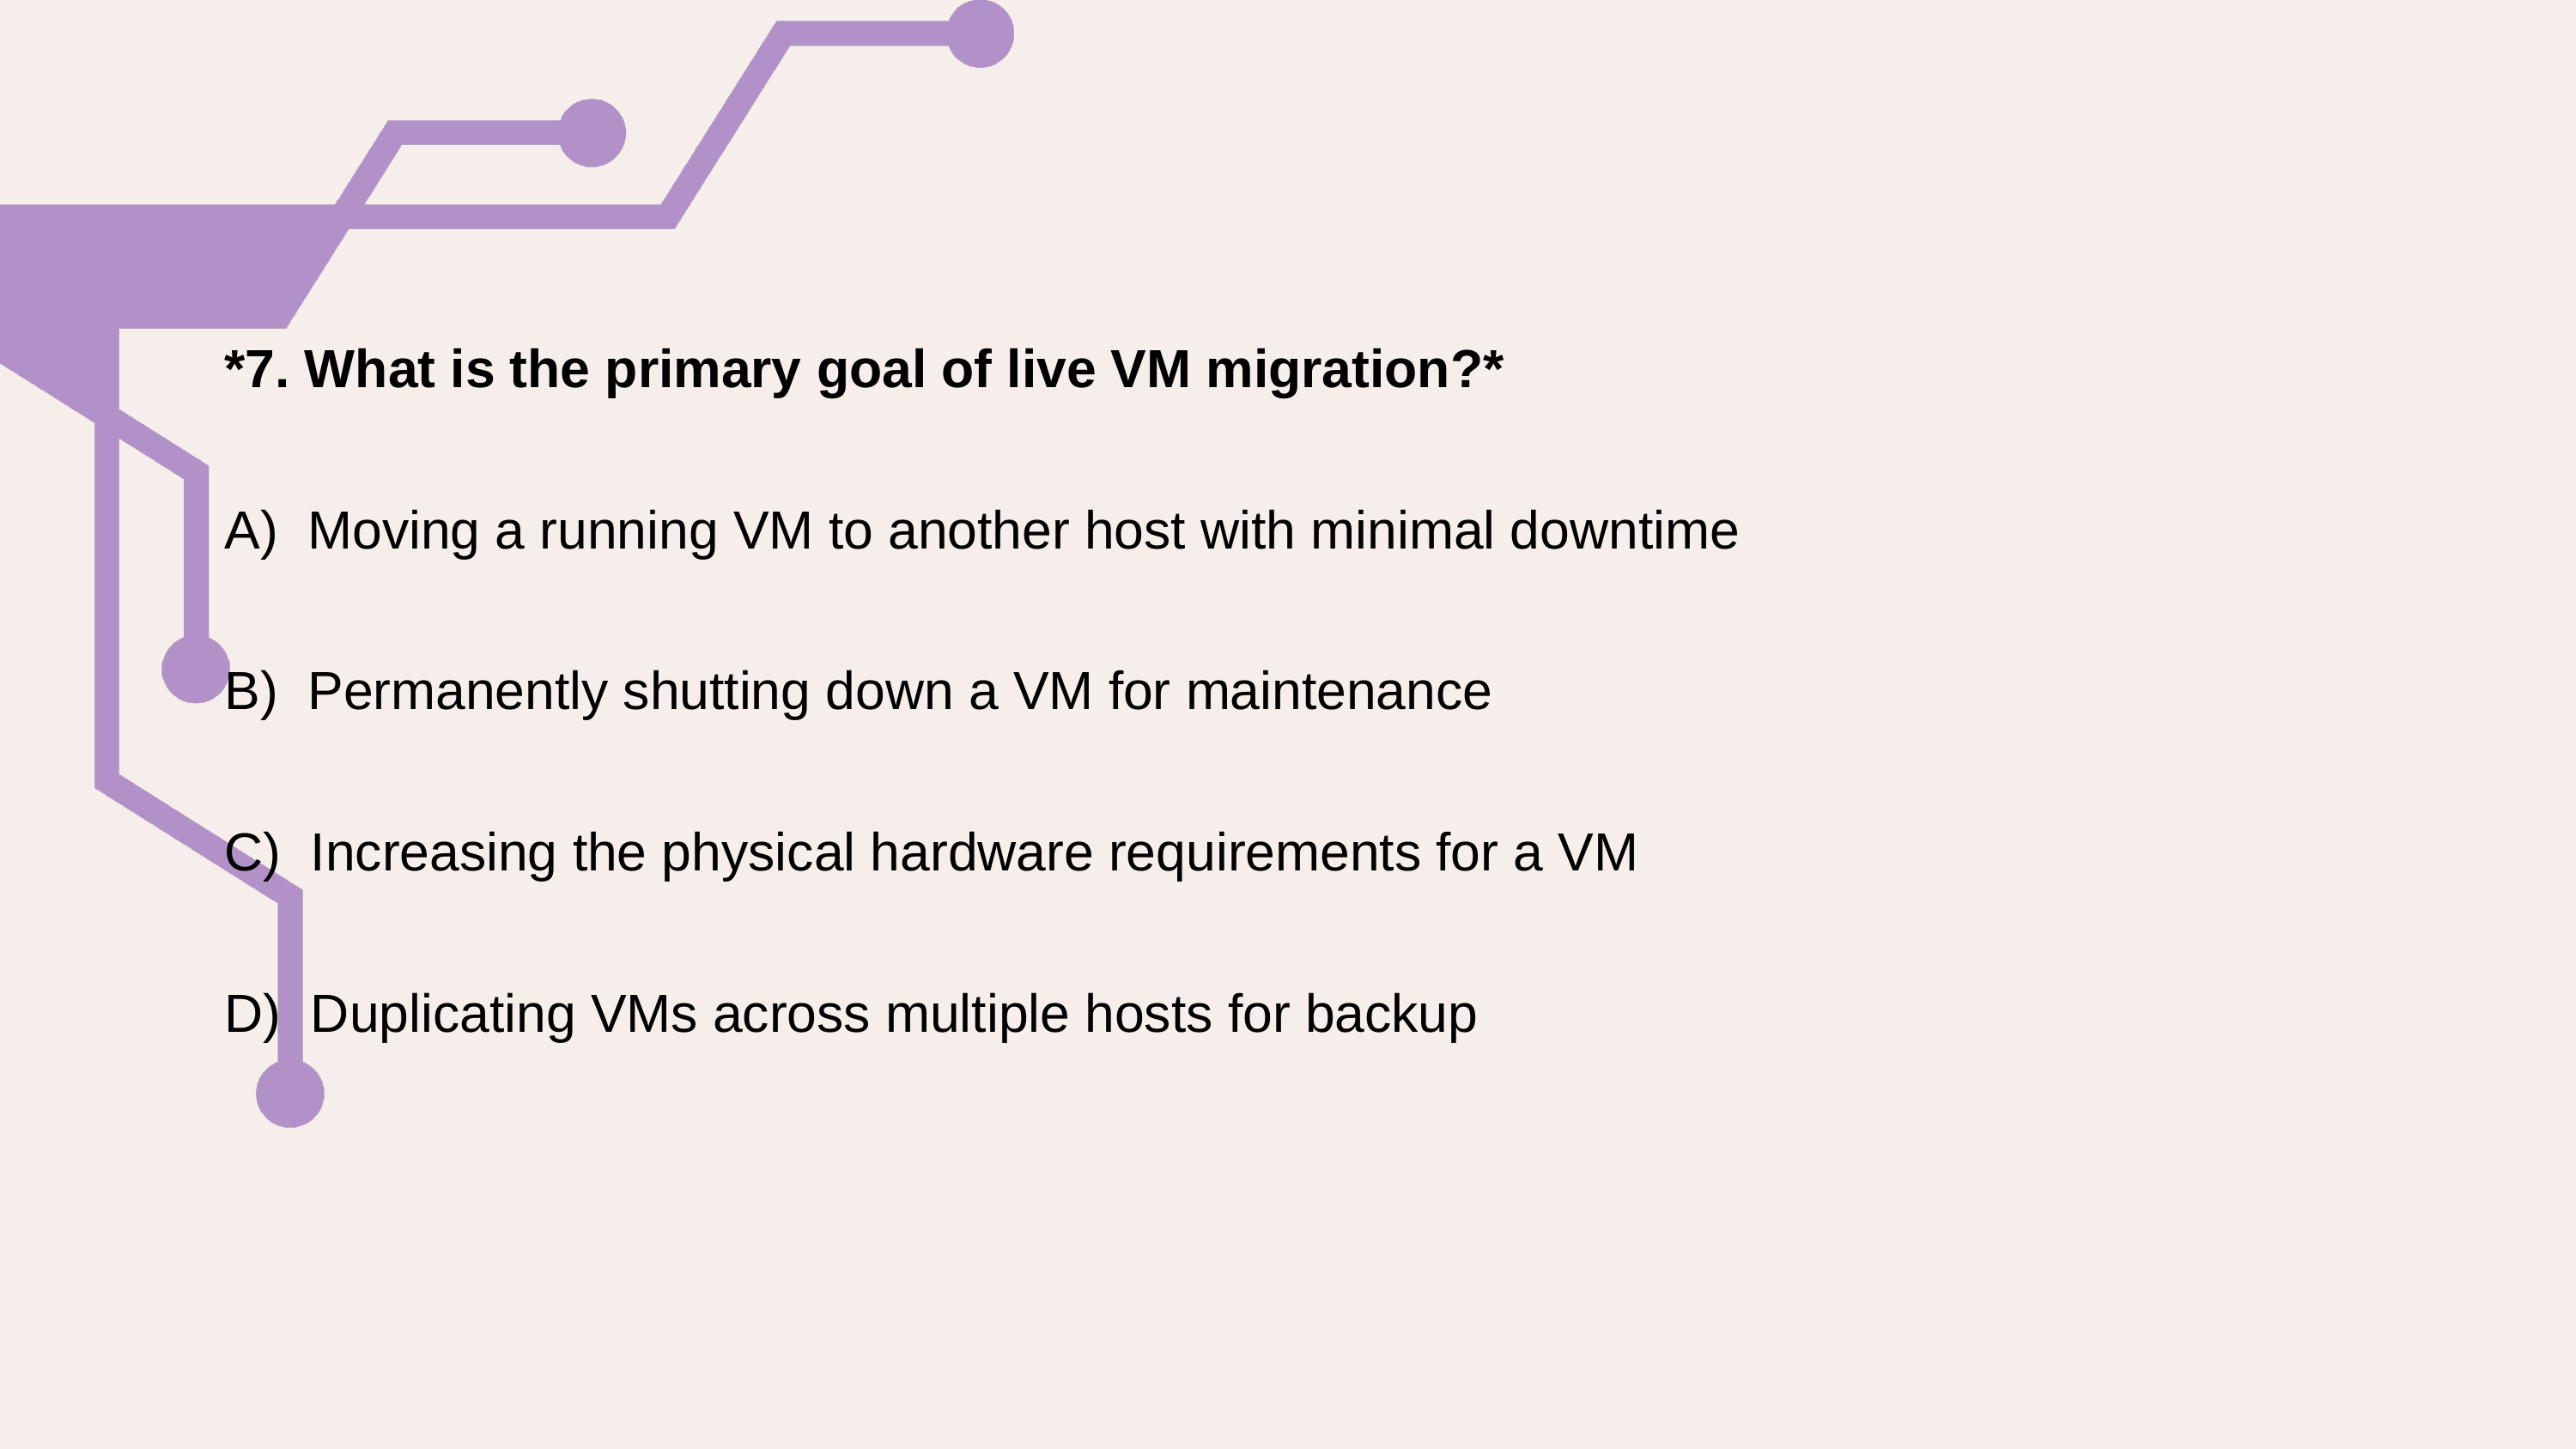

*7. What is the primary goal of live VM migration?*

A)  Moving a running VM to another host with minimal downtime

B)  Permanently shutting down a VM for maintenance

C)  Increasing the physical hardware requirements for a VM

D)  Duplicating VMs across multiple hosts for backup